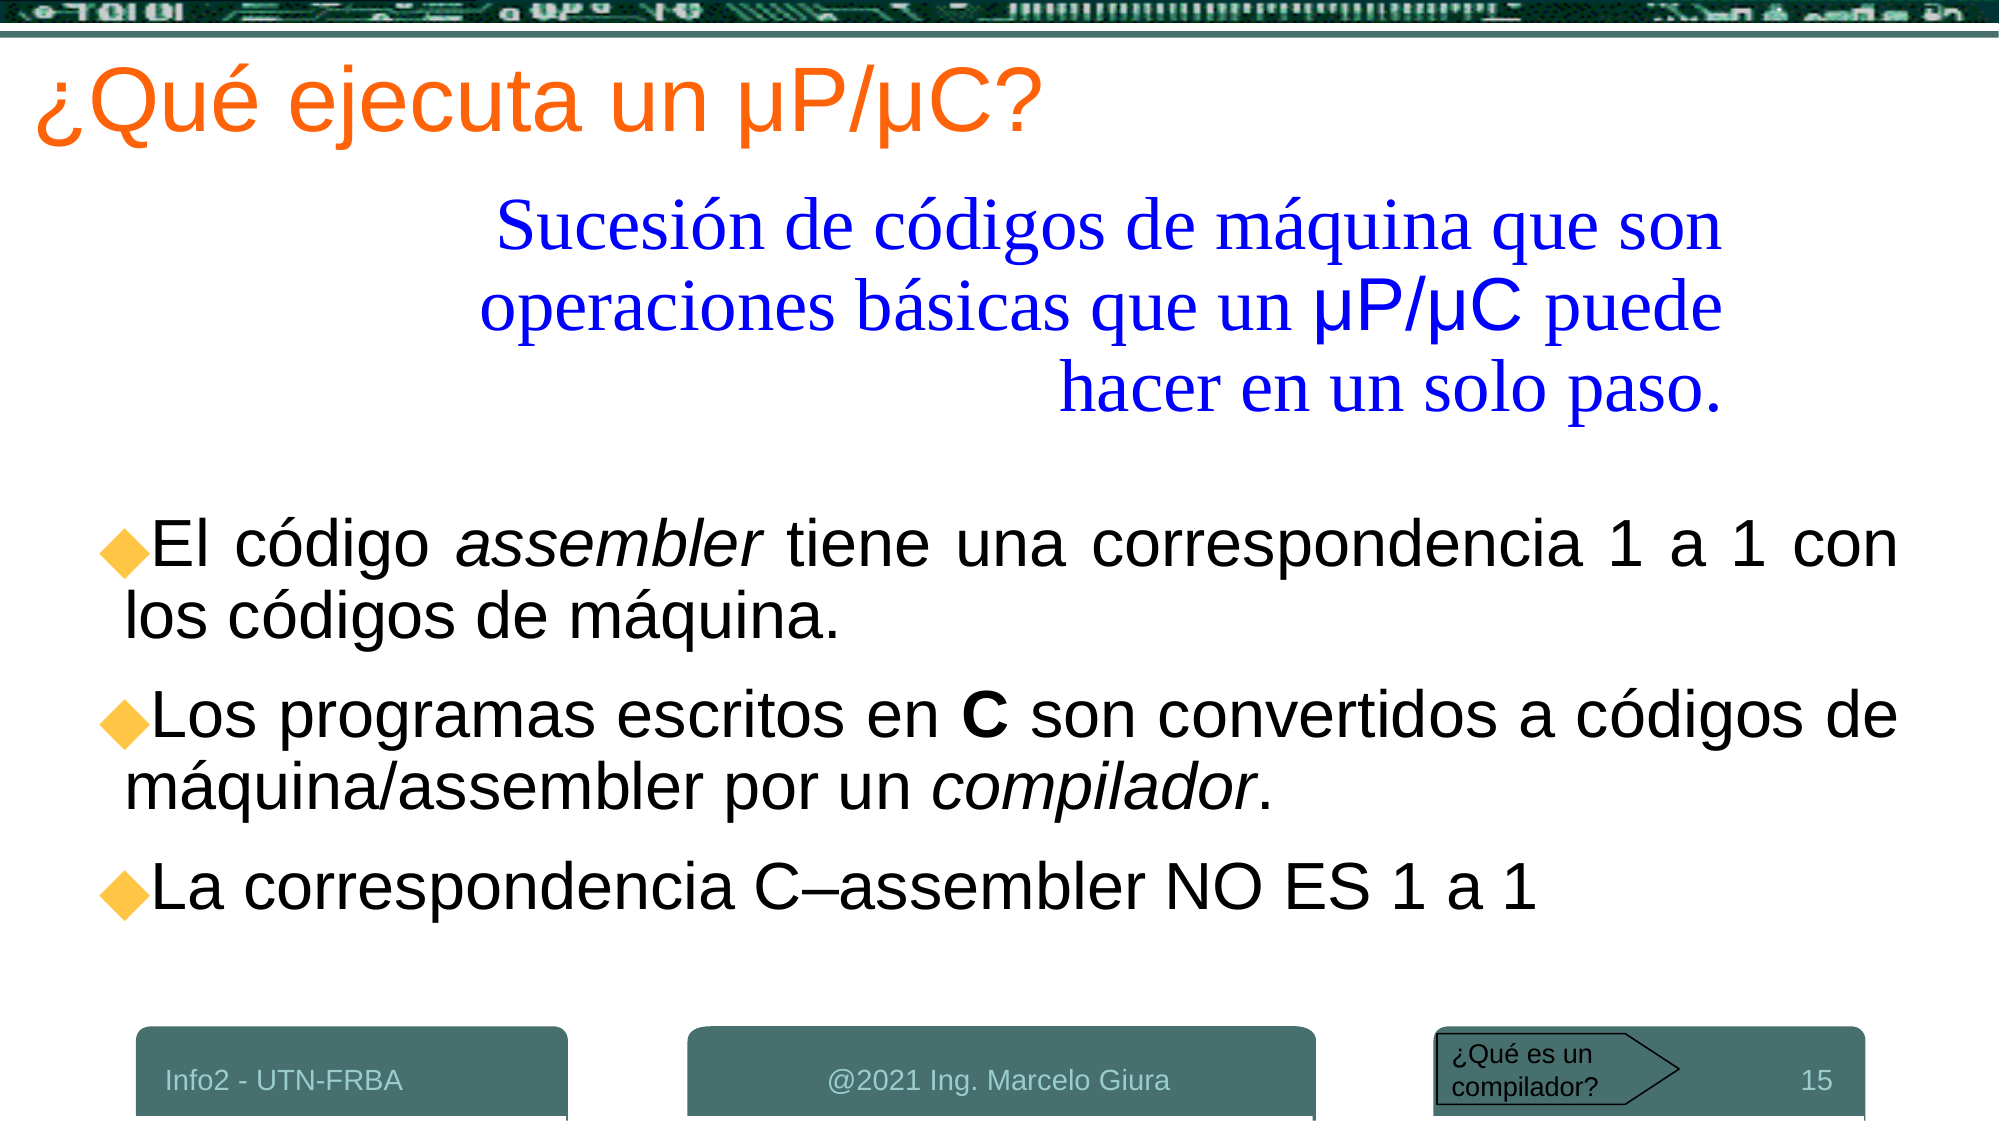

¿Qué ejecuta un μP/μC?
 Sucesión de códigos de máquina que son operaciones básicas que un μP/μC puede hacer en un solo paso.
El código assembler tiene una correspondencia 1 a 1 con los códigos de máquina.
Los programas escritos en C son convertidos a códigos de máquina/assembler por un compilador.
La correspondencia C–assembler NO ES 1 a 1
Info2 - UTN-FRBA
@2021 Ing. Marcelo Giura
15
¿Qué es un compilador?